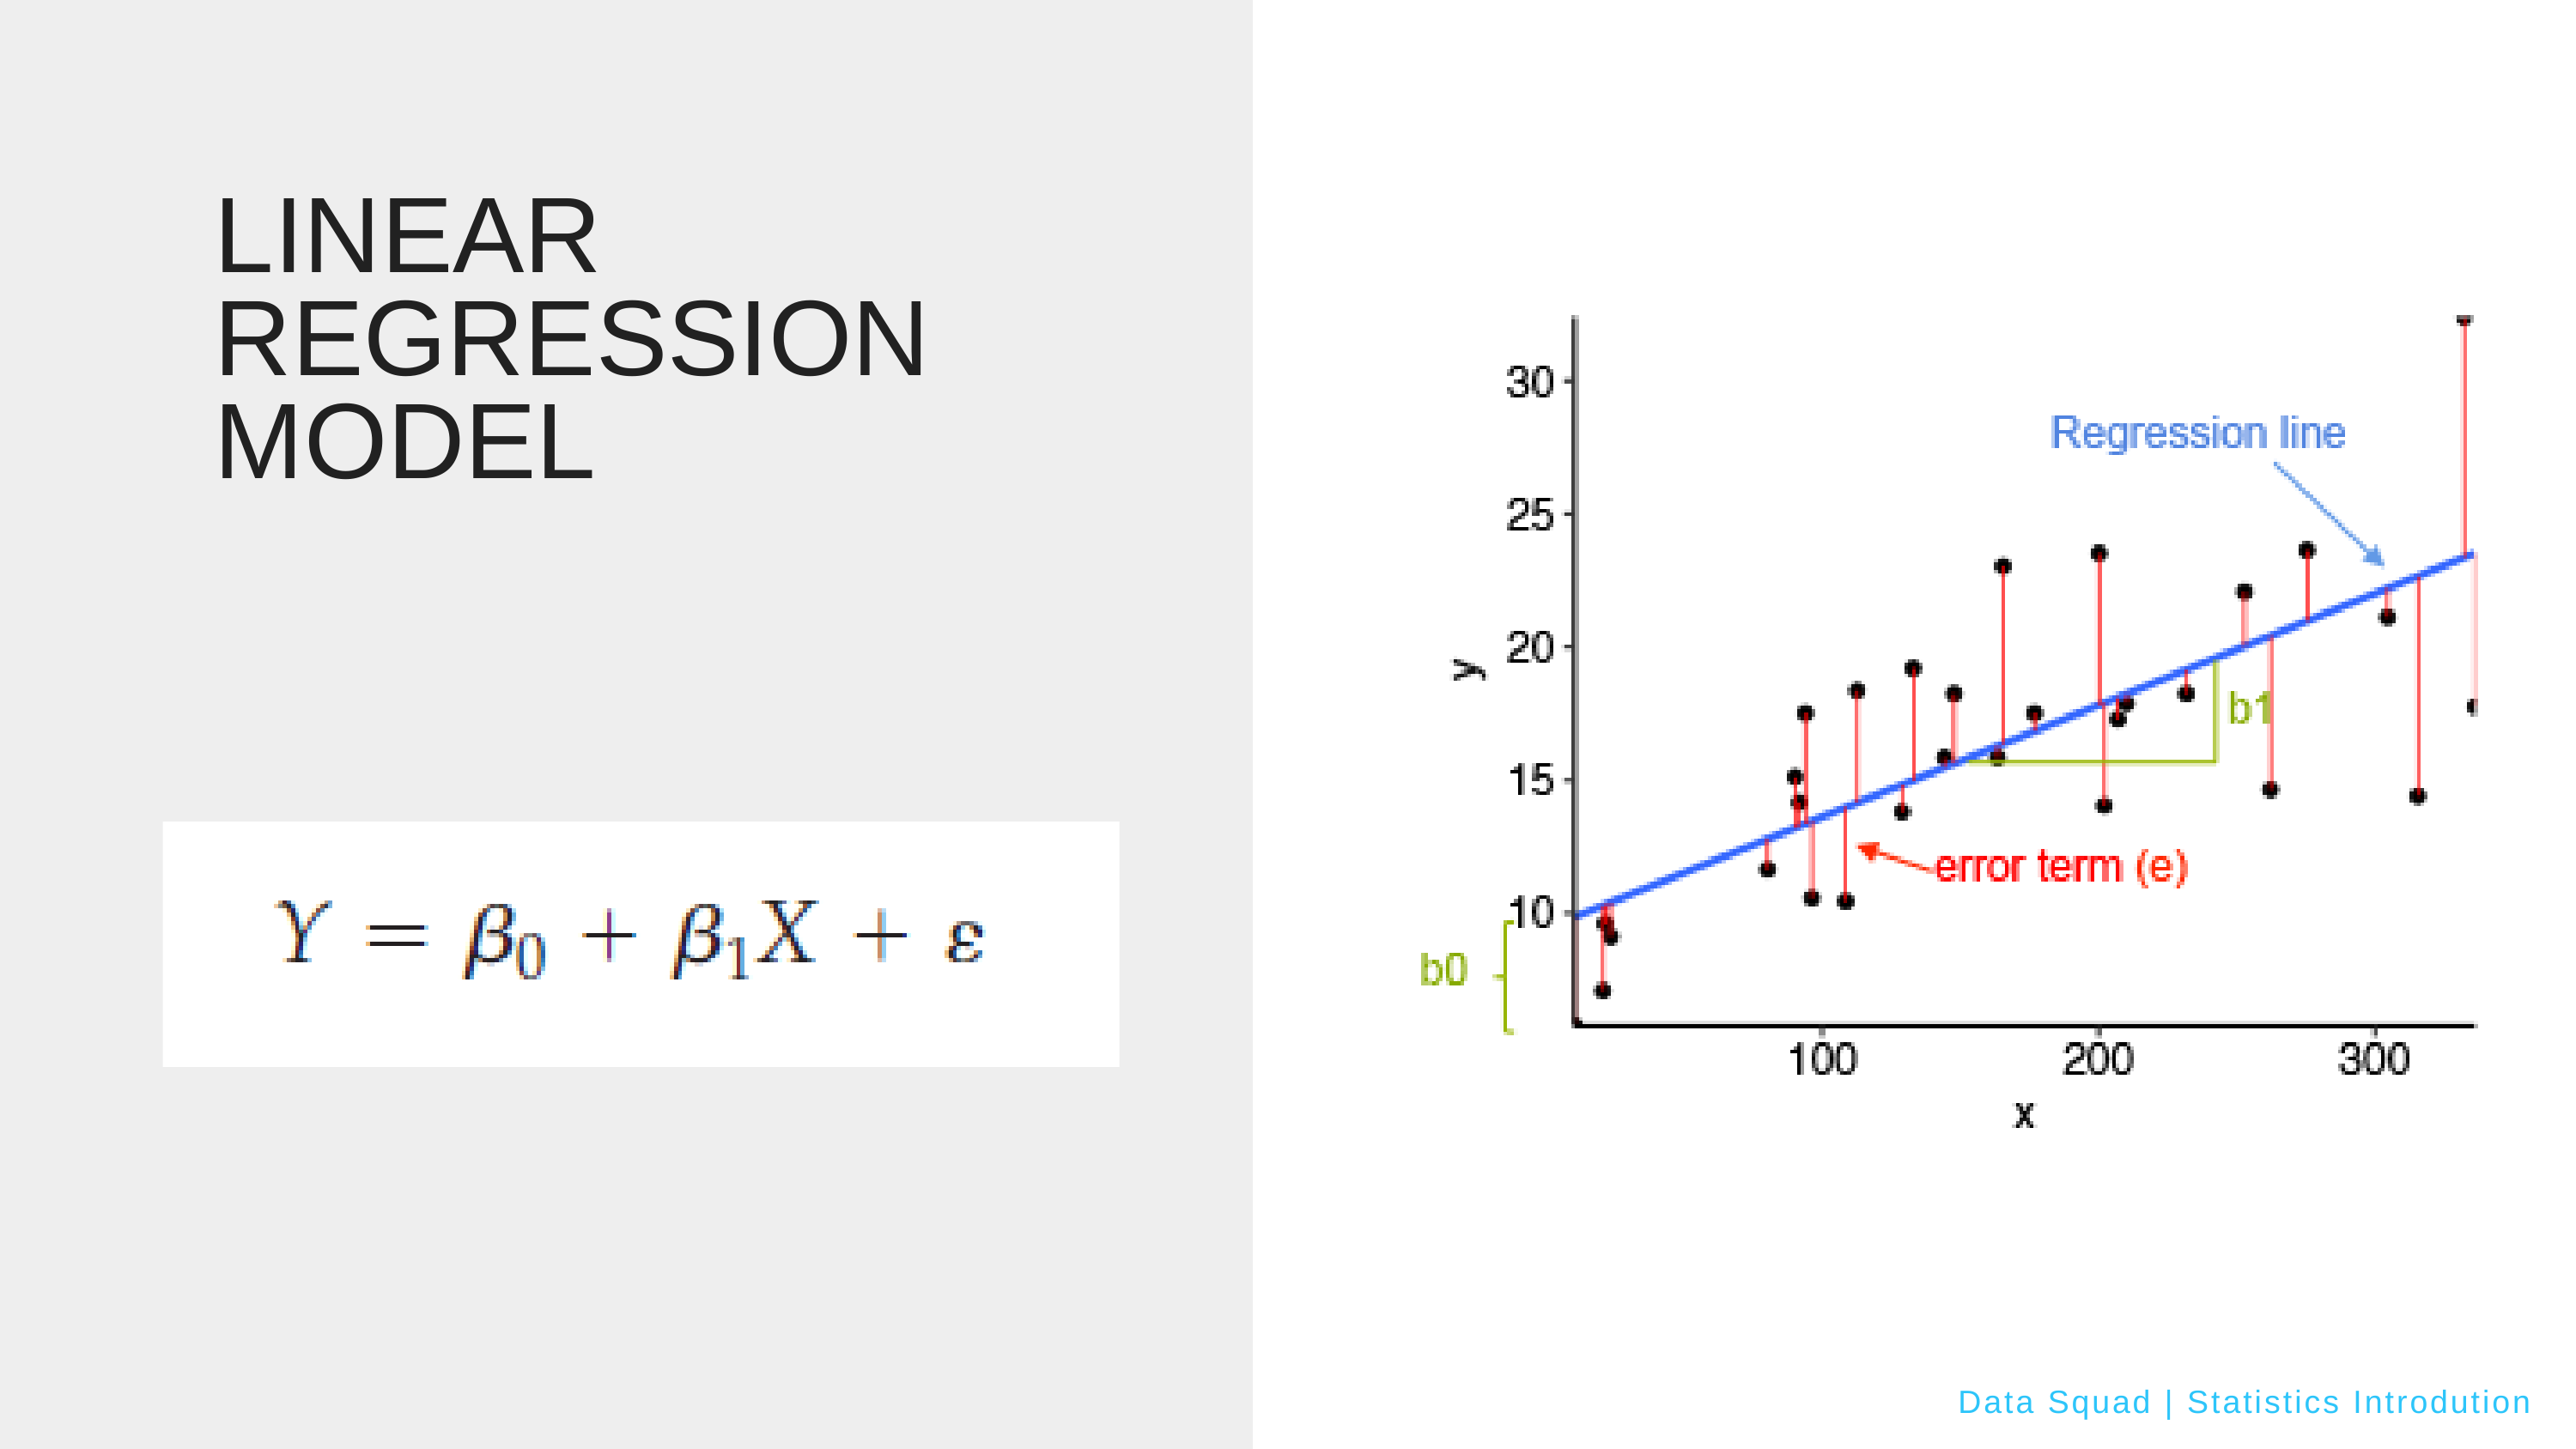

LINEAR REGRESSION MODEL

Data Squad | Statistics Introdution